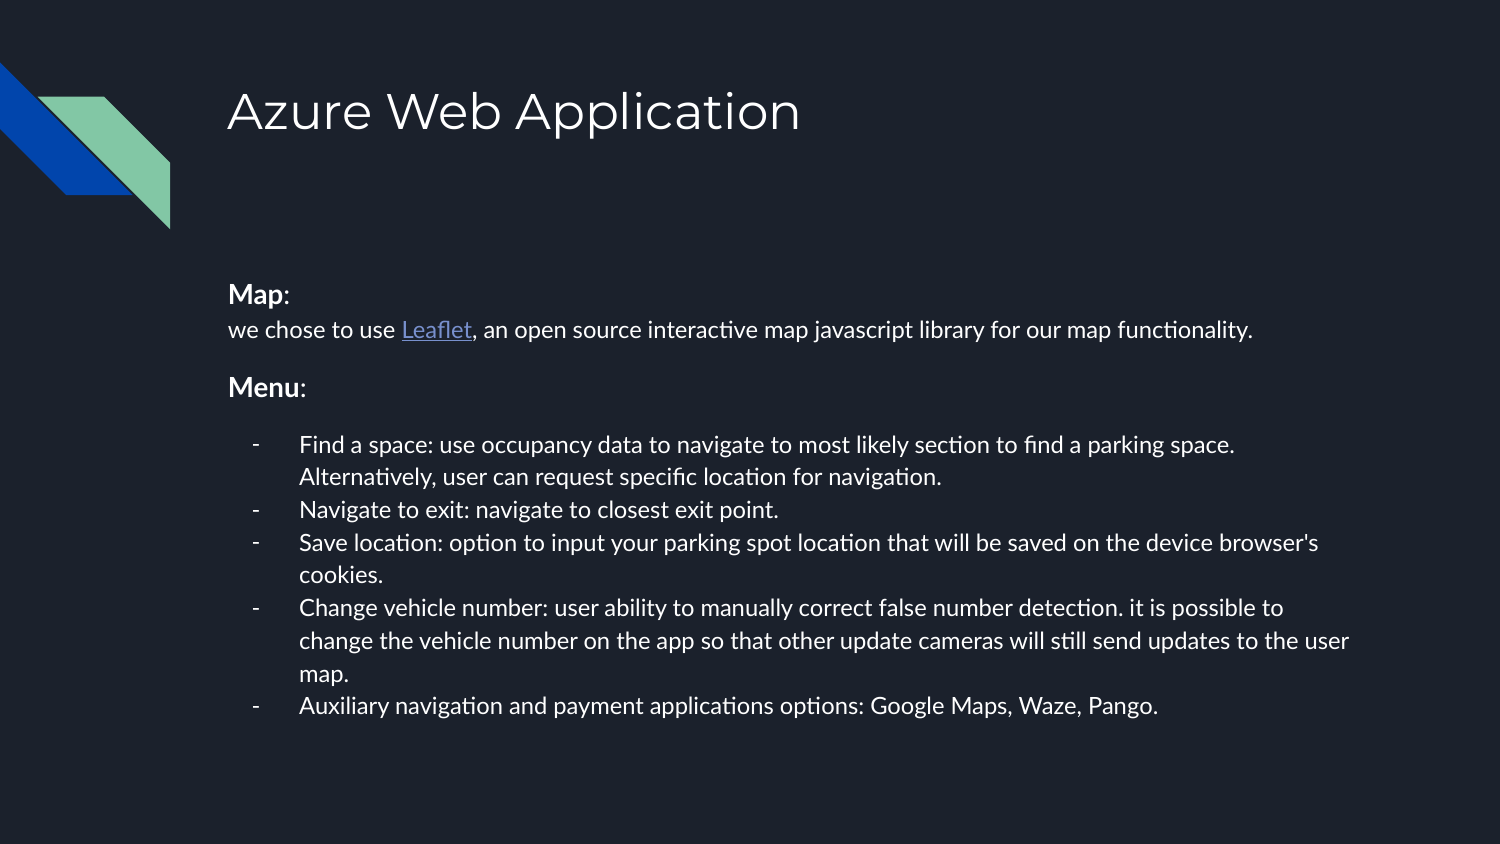

# Azure Web Application
Map:
we chose to use Leaflet, an open source interactive map javascript library for our map functionality.
Menu:
Find a space: use occupancy data to navigate to most likely section to find a parking space. Alternatively, user can request specific location for navigation.
Navigate to exit: navigate to closest exit point.
Save location: option to input your parking spot location that will be saved on the device browser's cookies.
Change vehicle number: user ability to manually correct false number detection. it is possible to change the vehicle number on the app so that other update cameras will still send updates to the user map.
Auxiliary navigation and payment applications options: Google Maps, Waze, Pango.